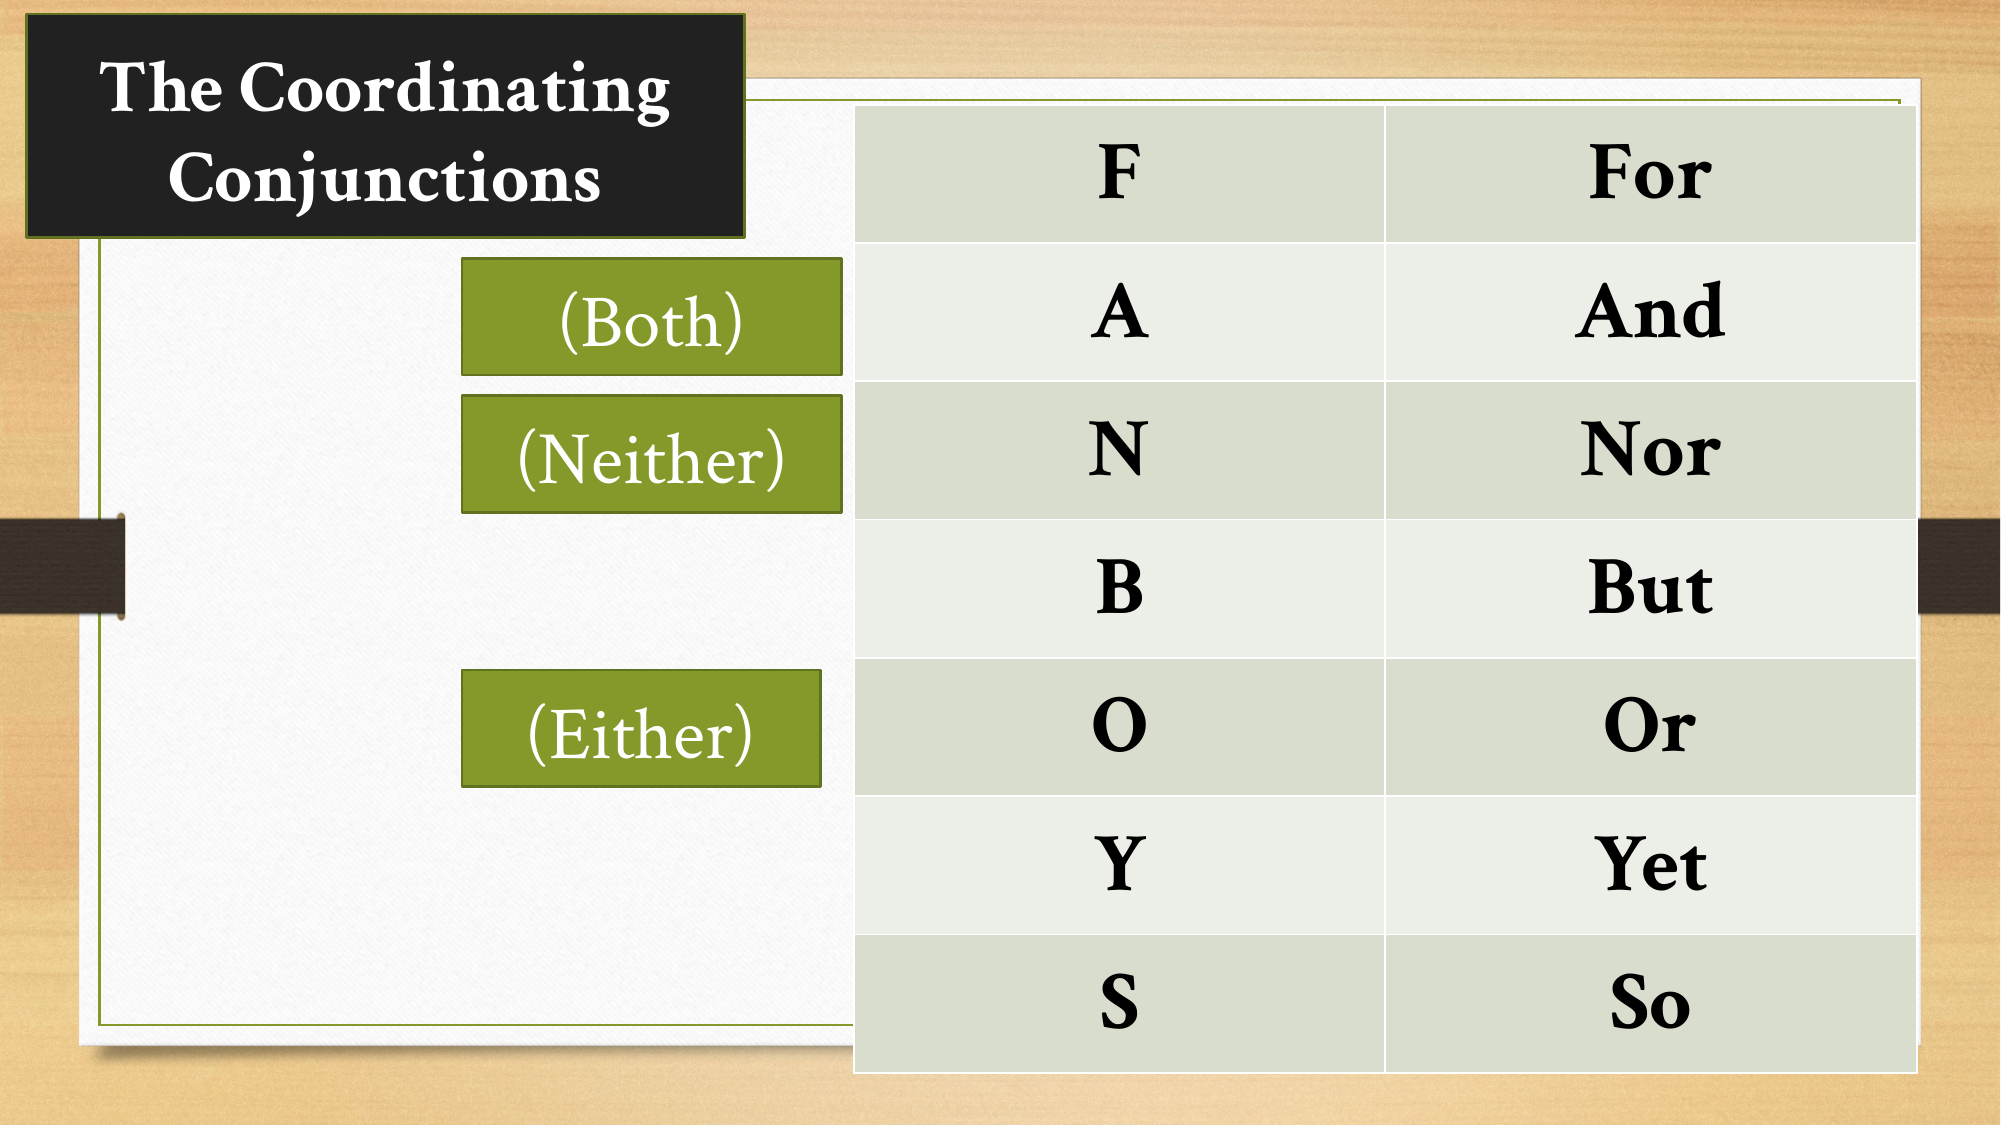

The Coordinating Conjunctions
| F | For |
| --- | --- |
| A | And |
| N | Nor |
| B | But |
| O | Or |
| Y | Yet |
| S | So |
(Both)
(Neither)
(Either)